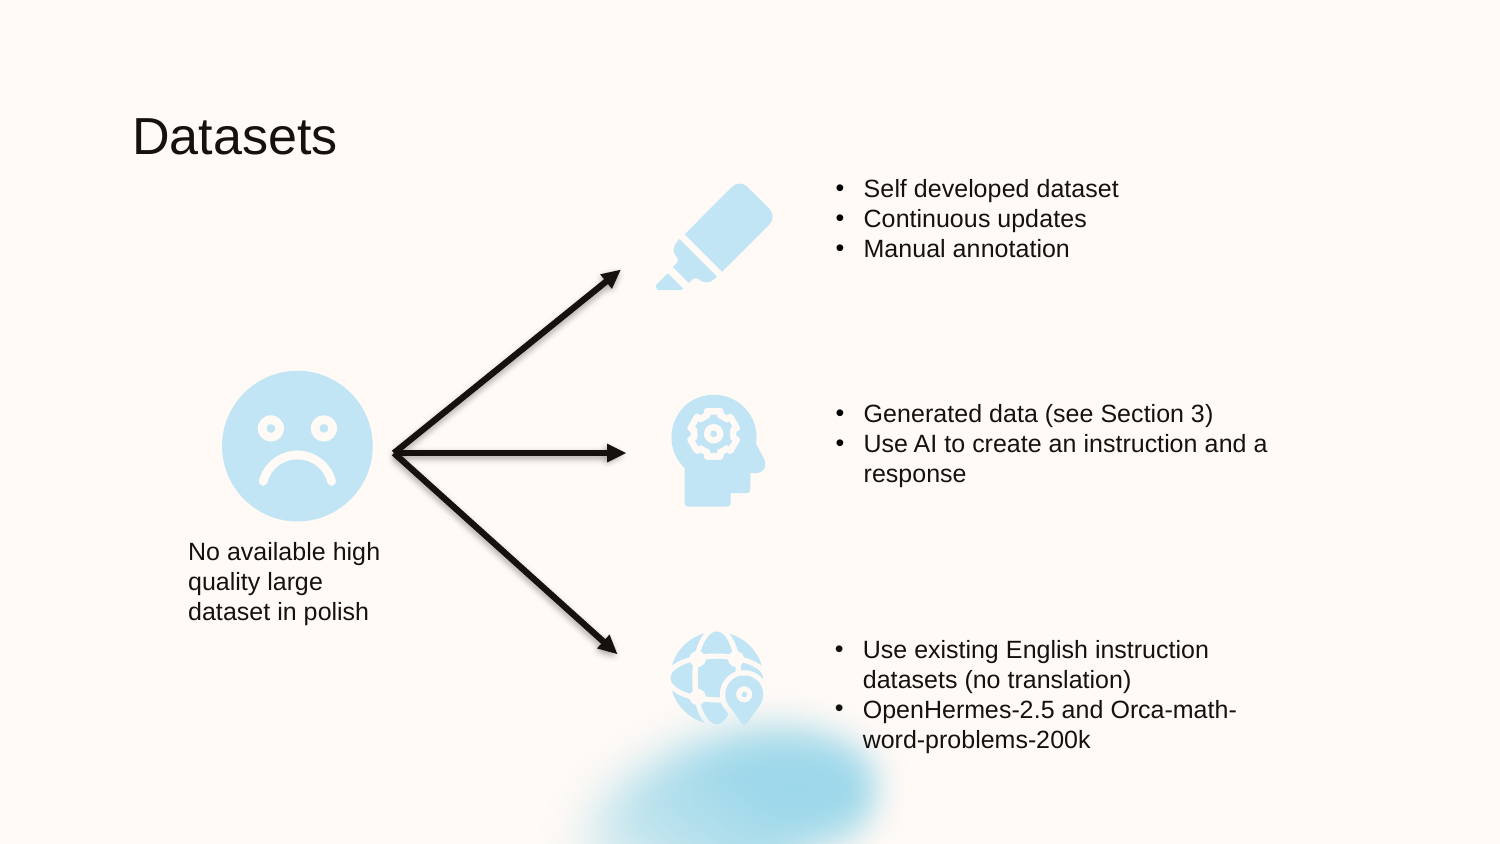

# Datasets
Self developed dataset
Continuous updates
Manual annotation

No available high quality large dataset in polish
Generated data (see Section 3)
Use AI to create an instruction and a response

Use existing English instruction datasets (no translation)
OpenHermes-2.5 and Orca-math-word-problems-200k